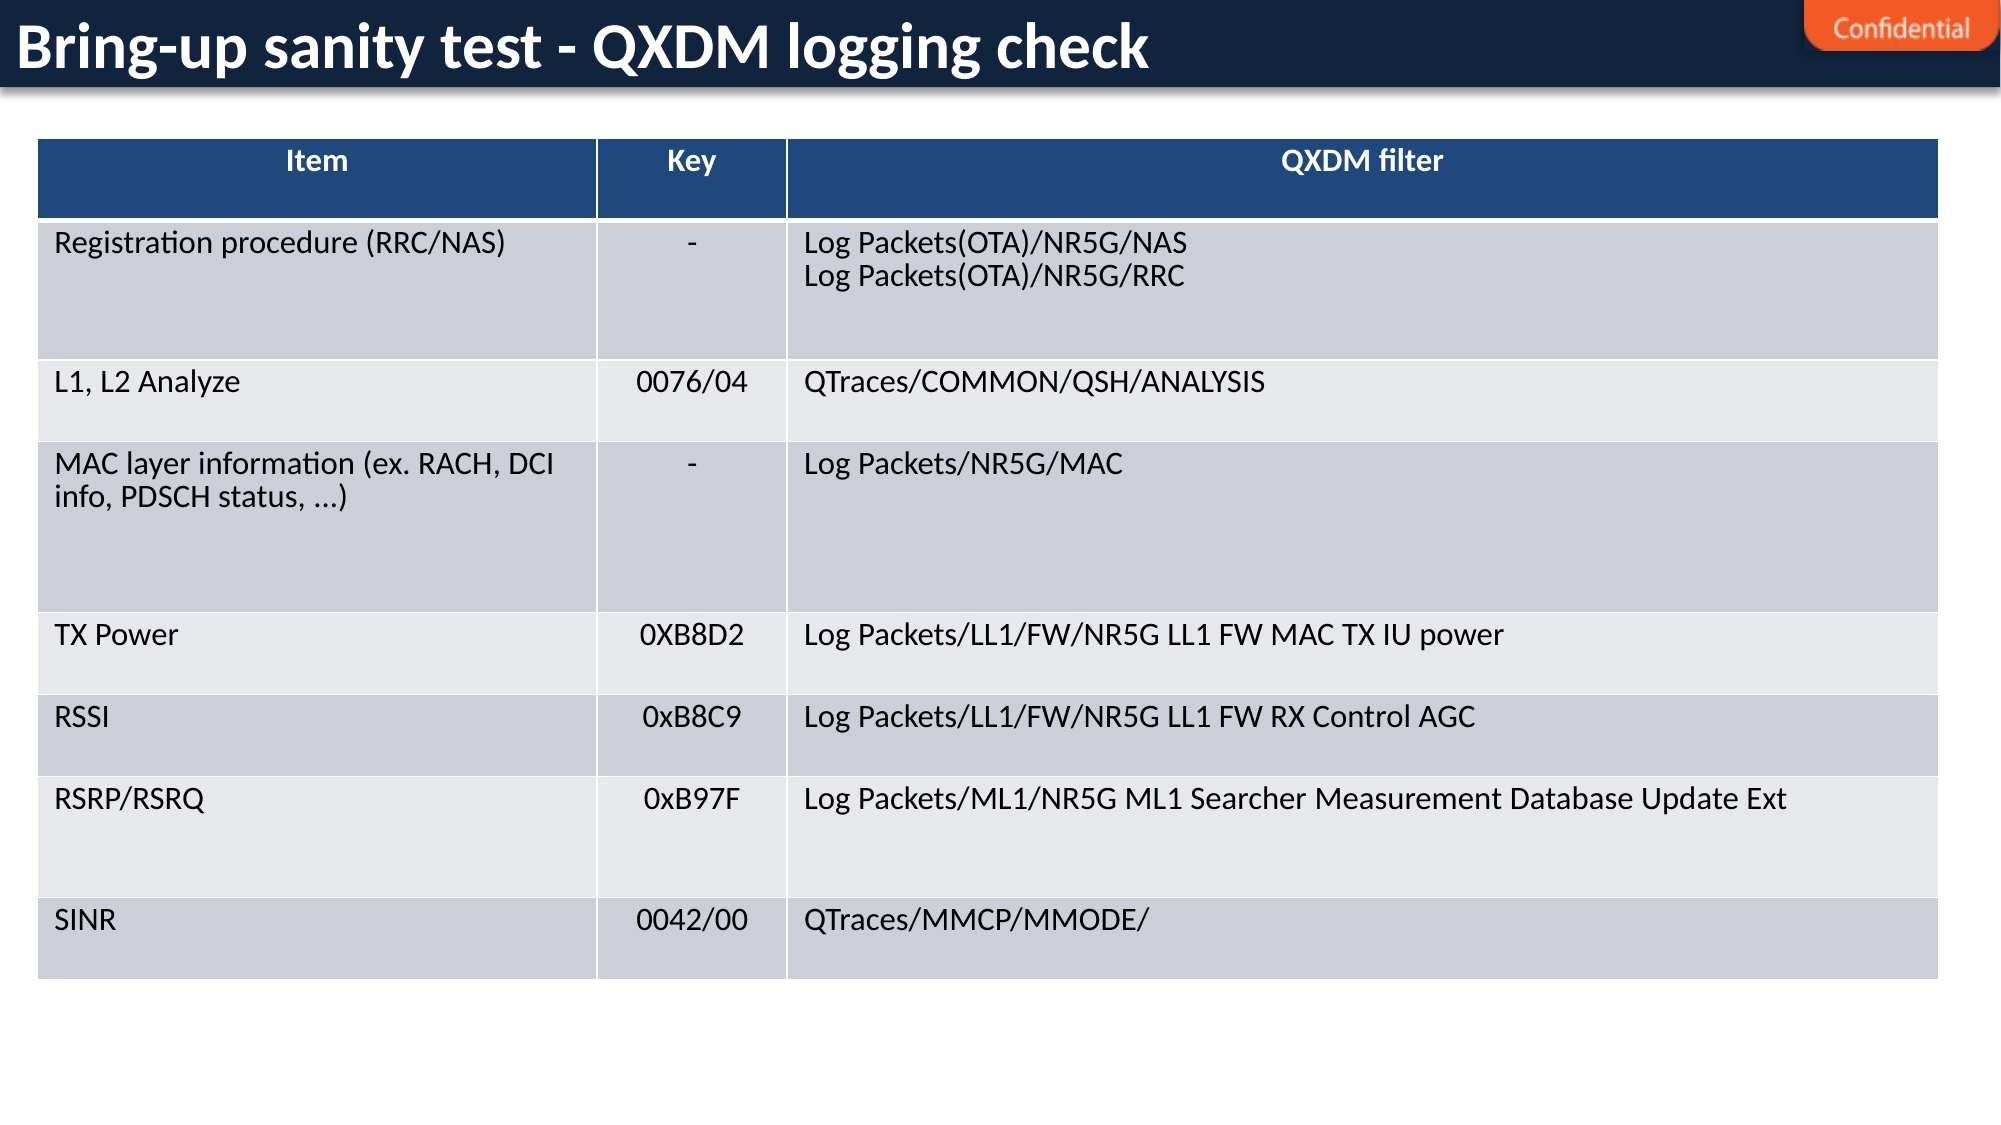

# Bring-up sanity test - QXDM logging check
| Item | Key | QXDM filter |
| --- | --- | --- |
| Registration procedure (RRC/NAS) | - | Log Packets(OTA)/NR5G/NAS Log Packets(OTA)/NR5G/RRC |
| L1, L2 Analyze | 0076/04 | QTraces/COMMON/QSH/ANALYSIS |
| MAC layer information (ex. RACH, DCI info, PDSCH status, ...) | - | Log Packets/NR5G/MAC |
| TX Power | 0XB8D2 | Log Packets/LL1/FW/NR5G LL1 FW MAC TX IU power |
| RSSI | 0xB8C9 | Log Packets/LL1/FW/NR5G LL1 FW RX Control AGC |
| RSRP/RSRQ | 0xB97F | Log Packets/ML1/NR5G ML1 Searcher Measurement Database Update Ext |
| SINR | 0042/00 | QTraces/MMCP/MMODE/ |